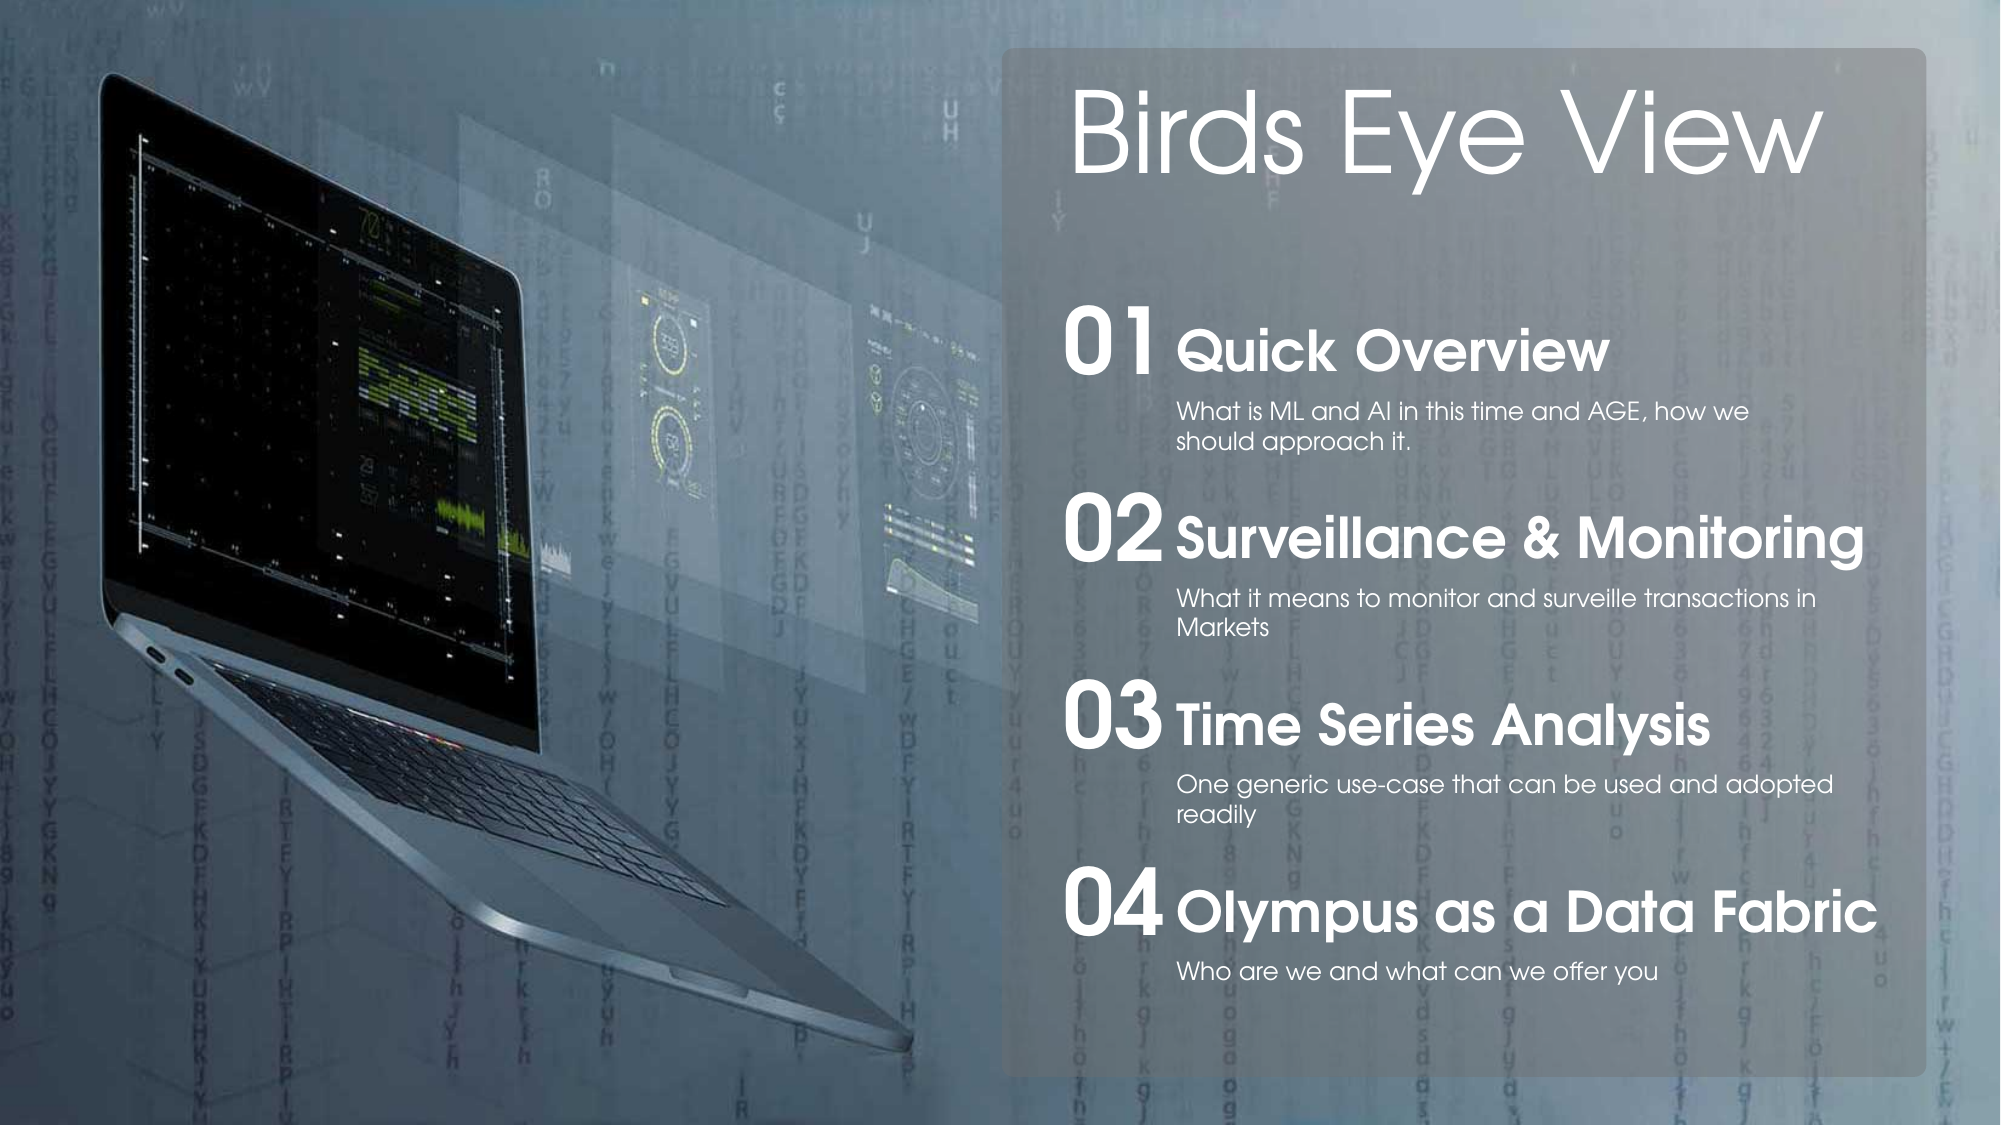

Birds Eye View
01
Quick Overview
What is ML and AI in this time and AGE, how we
should approach it.
02
Surveillance & Monitoring
What it means to monitor and surveille transactions in Markets
03
Time Series Analysis
One generic use-case that can be used and adopted readily
04
Olympus as a Data Fabric
Who are we and what can we offer you